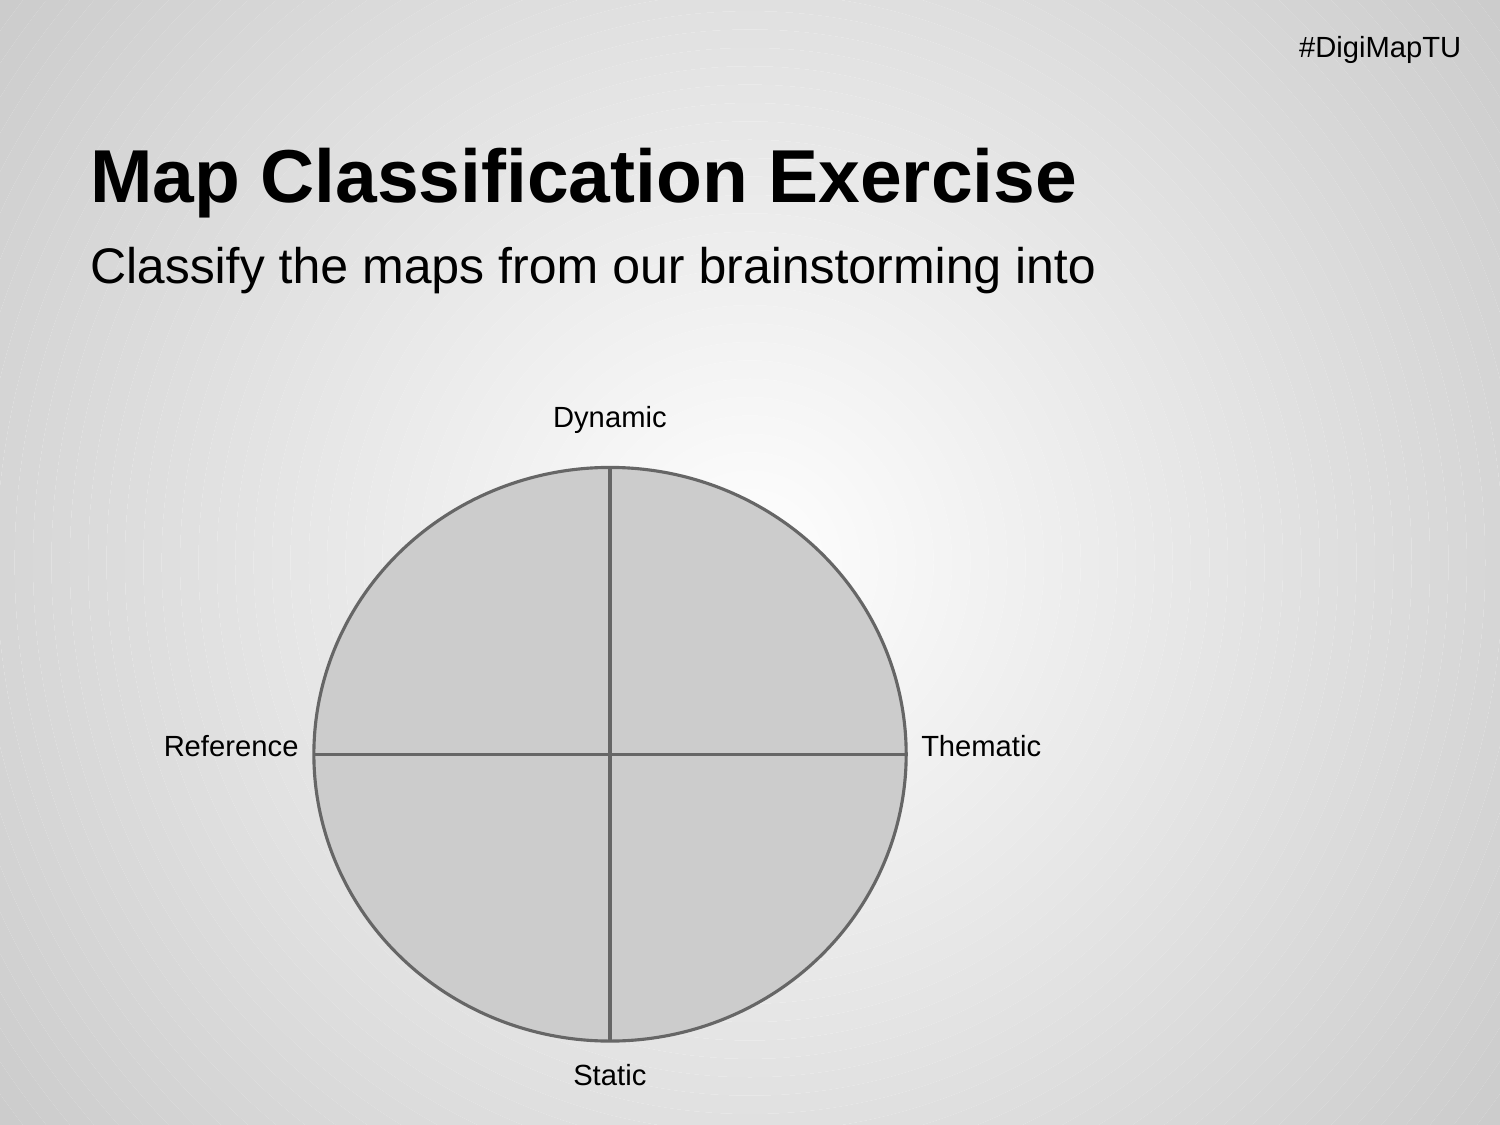

#DigiMapTU
# Map Classification Exercise
Classify the maps from our brainstorming into
Dynamic

Reference
Thematic
Static